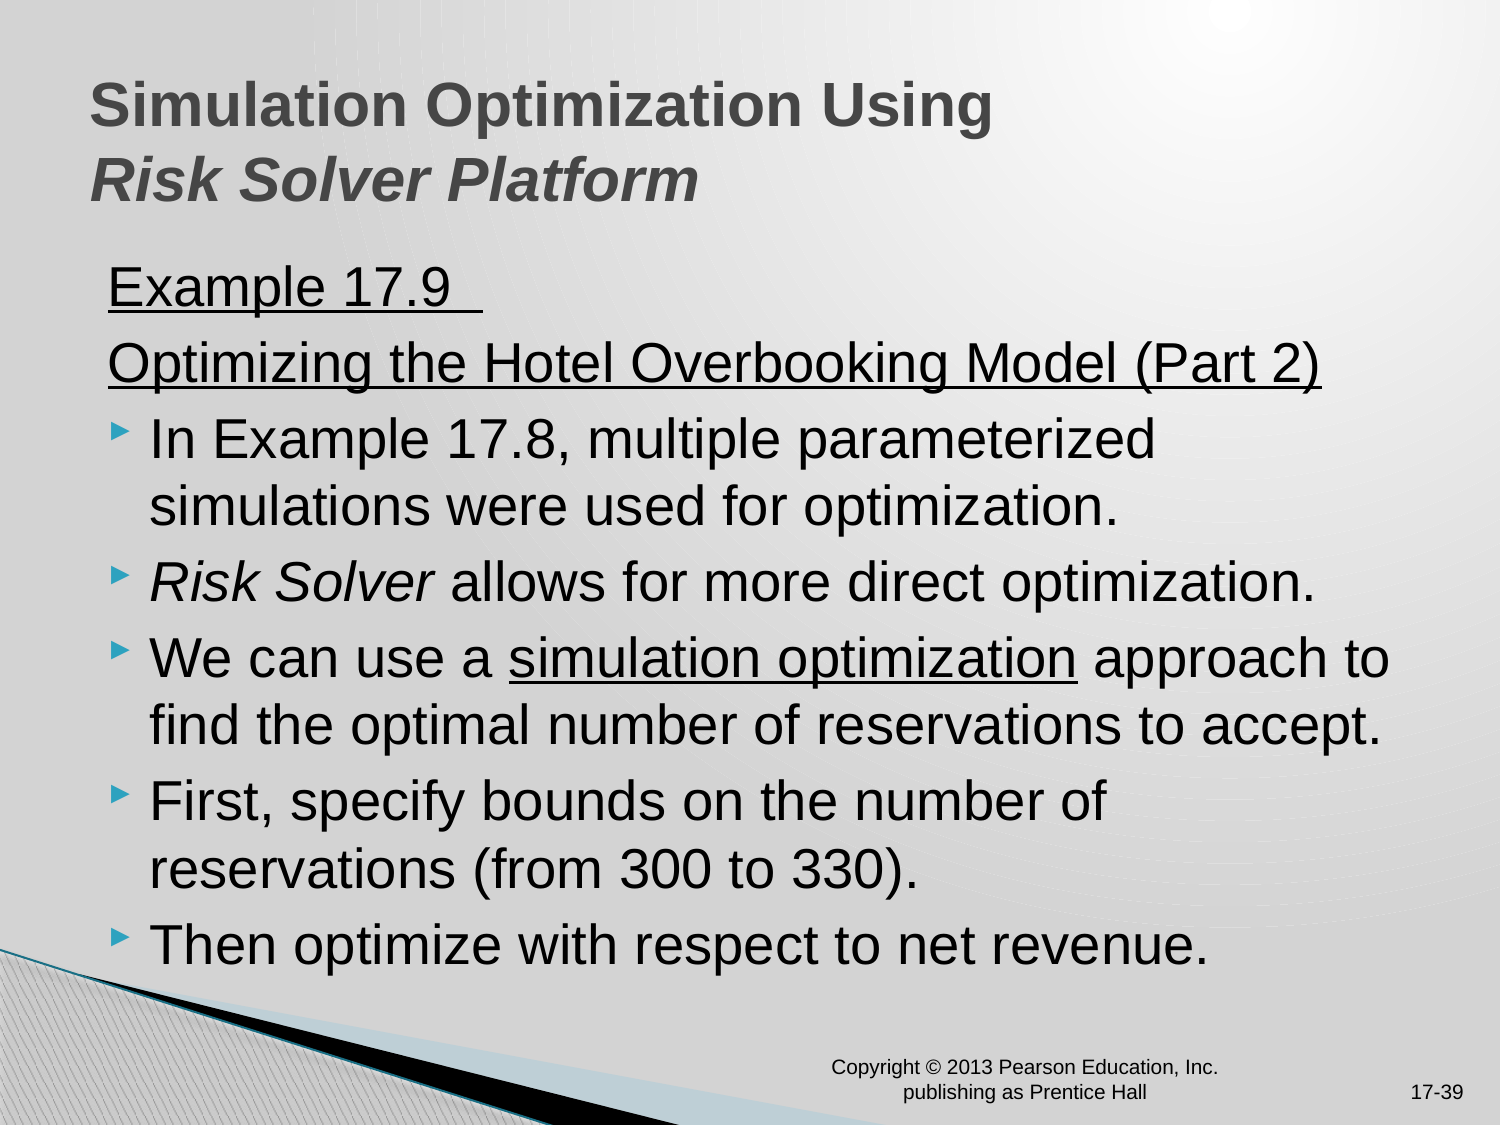

# Simulation Optimization Using Risk Solver Platform
Example 17.9
Optimizing the Hotel Overbooking Model (Part 2)
In Example 17.8, multiple parameterized simulations were used for optimization.
Risk Solver allows for more direct optimization.
We can use a simulation optimization approach to find the optimal number of reservations to accept.
First, specify bounds on the number of reservations (from 300 to 330).
Then optimize with respect to net revenue.
Copyright © 2013 Pearson Education, Inc. publishing as Prentice Hall
17-39